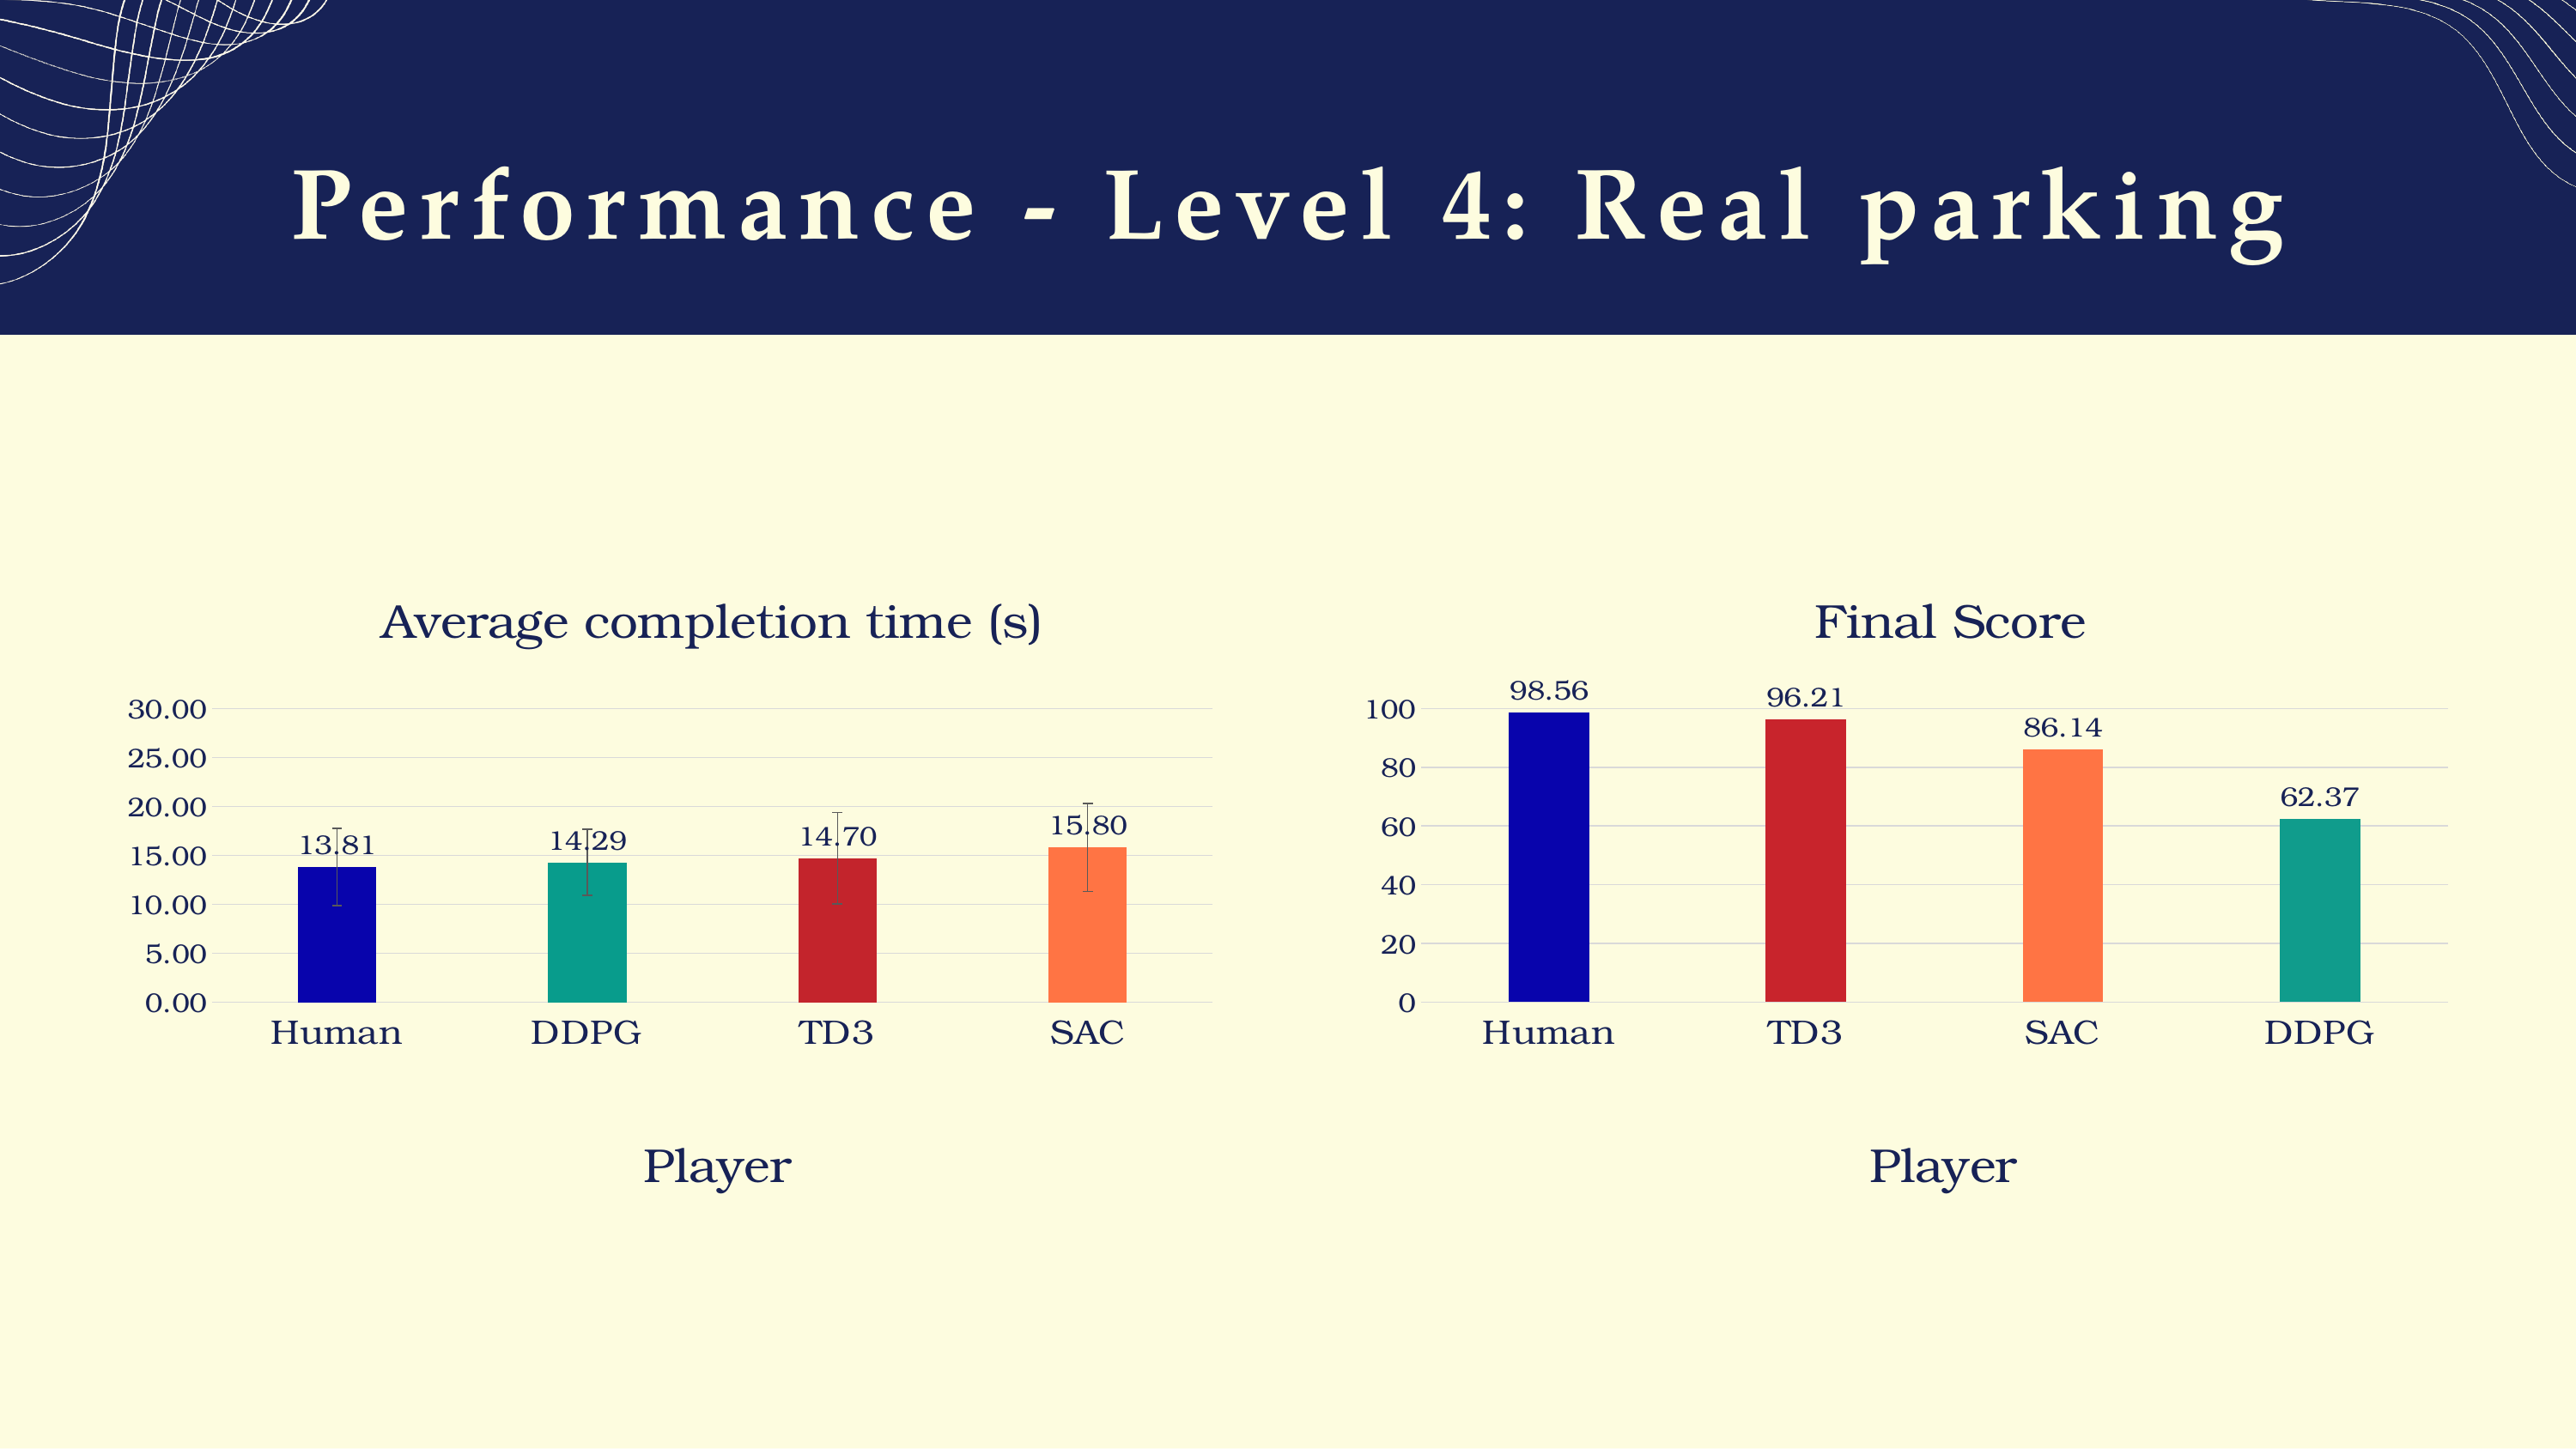

Performance - Level 4: Real parking

### Chart: Final Score

| Category |  |
|---|---|
| Human | 98.56 |
| TD3 | 96.21 |
| SAC | 86.14 |
| DDPG | 62.37 |

### Chart:

| Category | Average completion time (s) |
|---|---|
| Human | 13.81 |
| DDPG | 14.29 |
| TD3 | 14.7 |
| SAC | 15.8 |